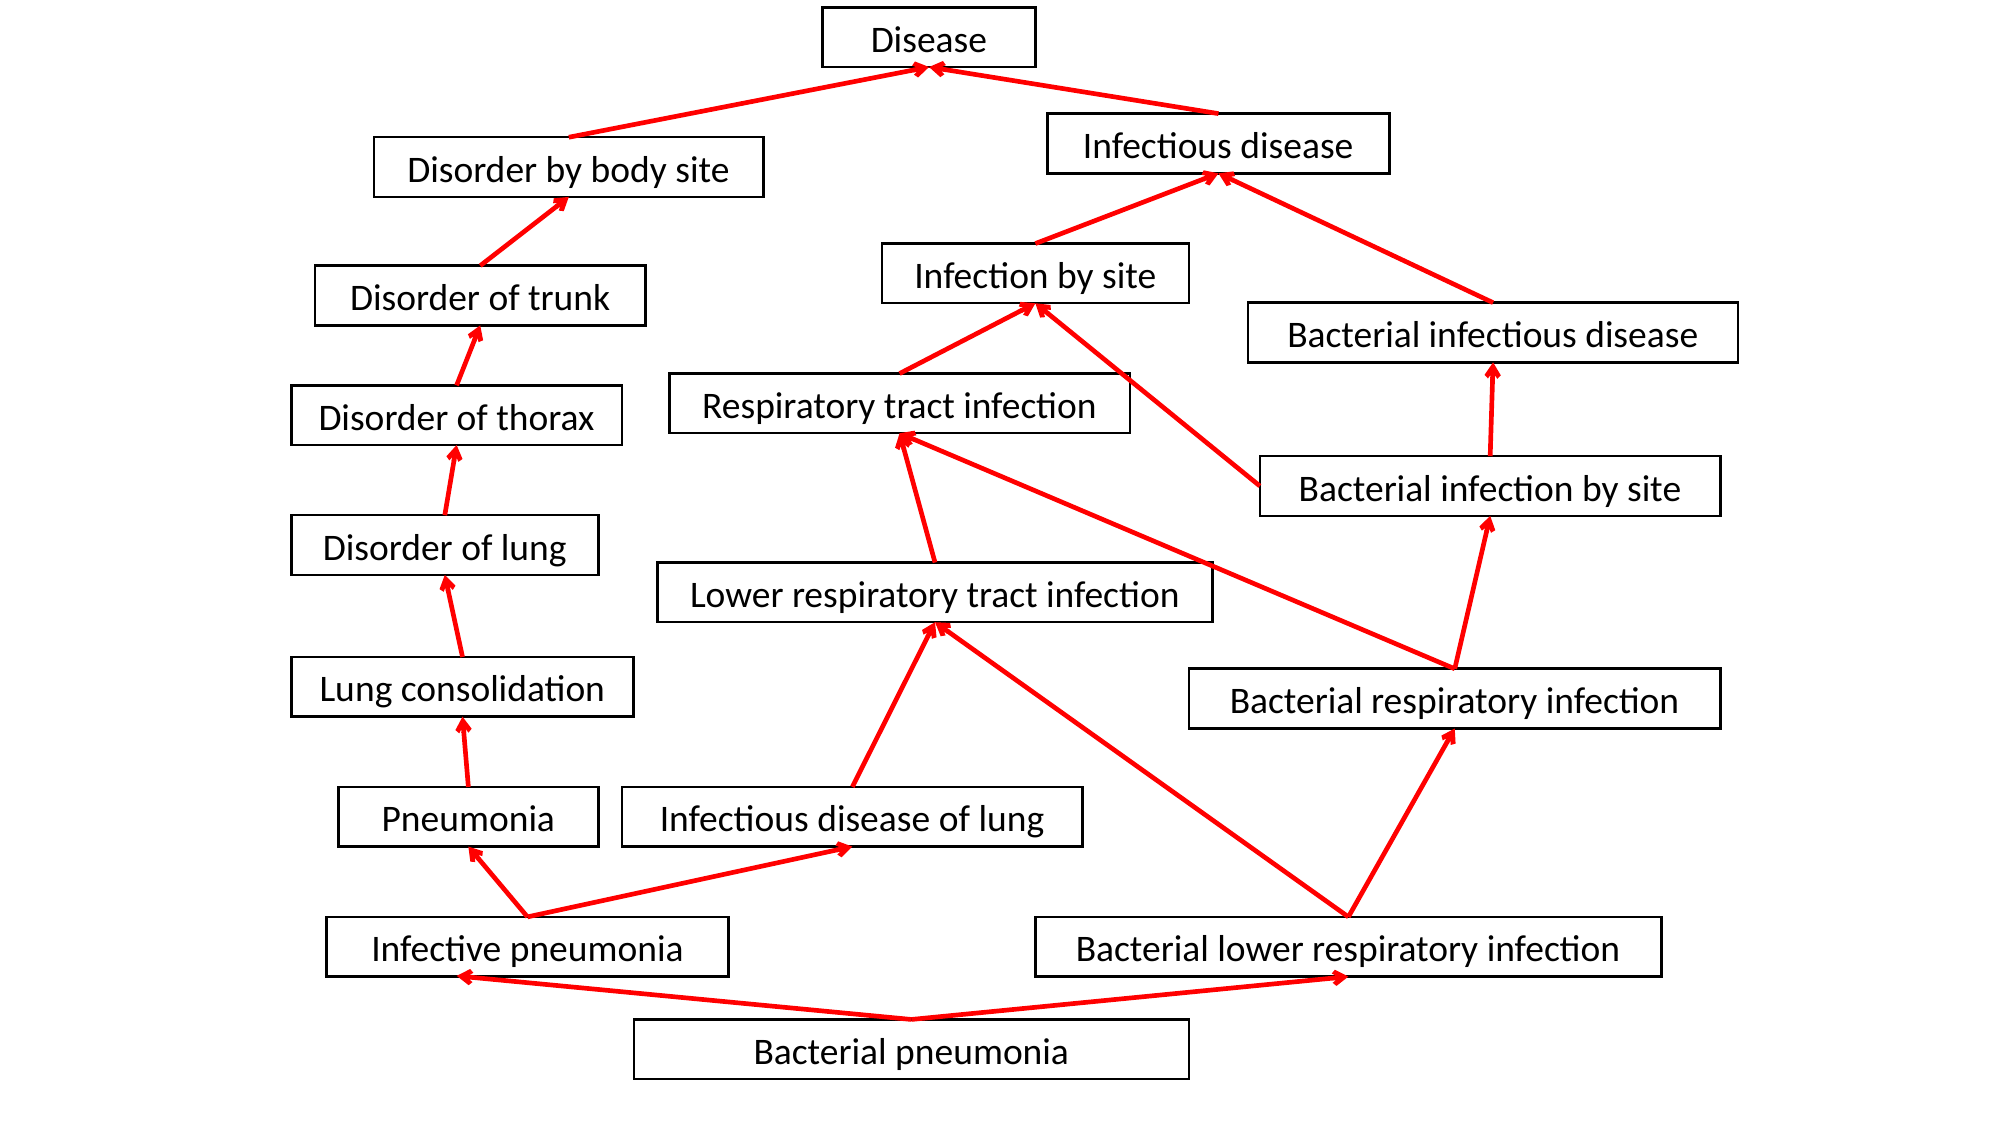

Disease
Infectious disease
Disorder by body site
Infection by site
Disorder of trunk
Bacterial infectious disease
Respiratory tract infection
Disorder of thorax
Bacterial infection by site
Disorder of lung
Lower respiratory tract infection
Lung consolidation
Bacterial respiratory infection
Pneumonia
Infectious disease of lung
Infective pneumonia
Bacterial lower respiratory infection
Bacterial pneumonia